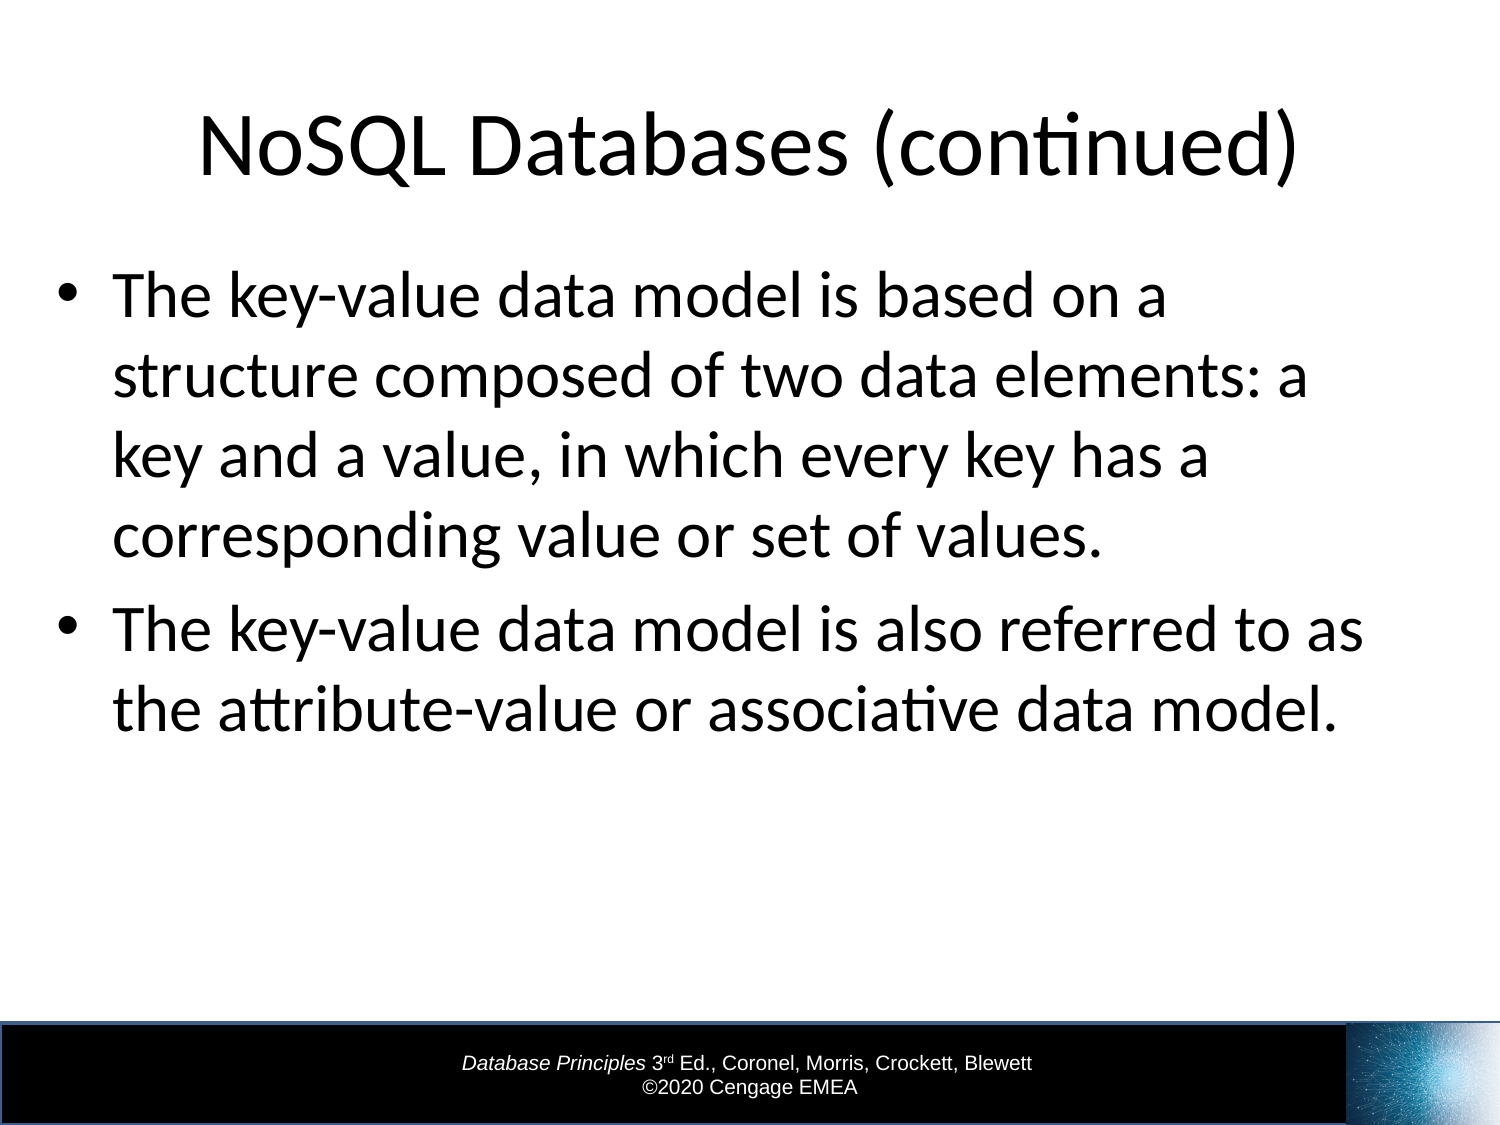

# NoSQL Databases (continued)
The key-value data model is based on a structure composed of two data elements: a key and a value, in which every key has a corresponding value or set of values.
The key-value data model is also referred to as the attribute-value or associative data model.